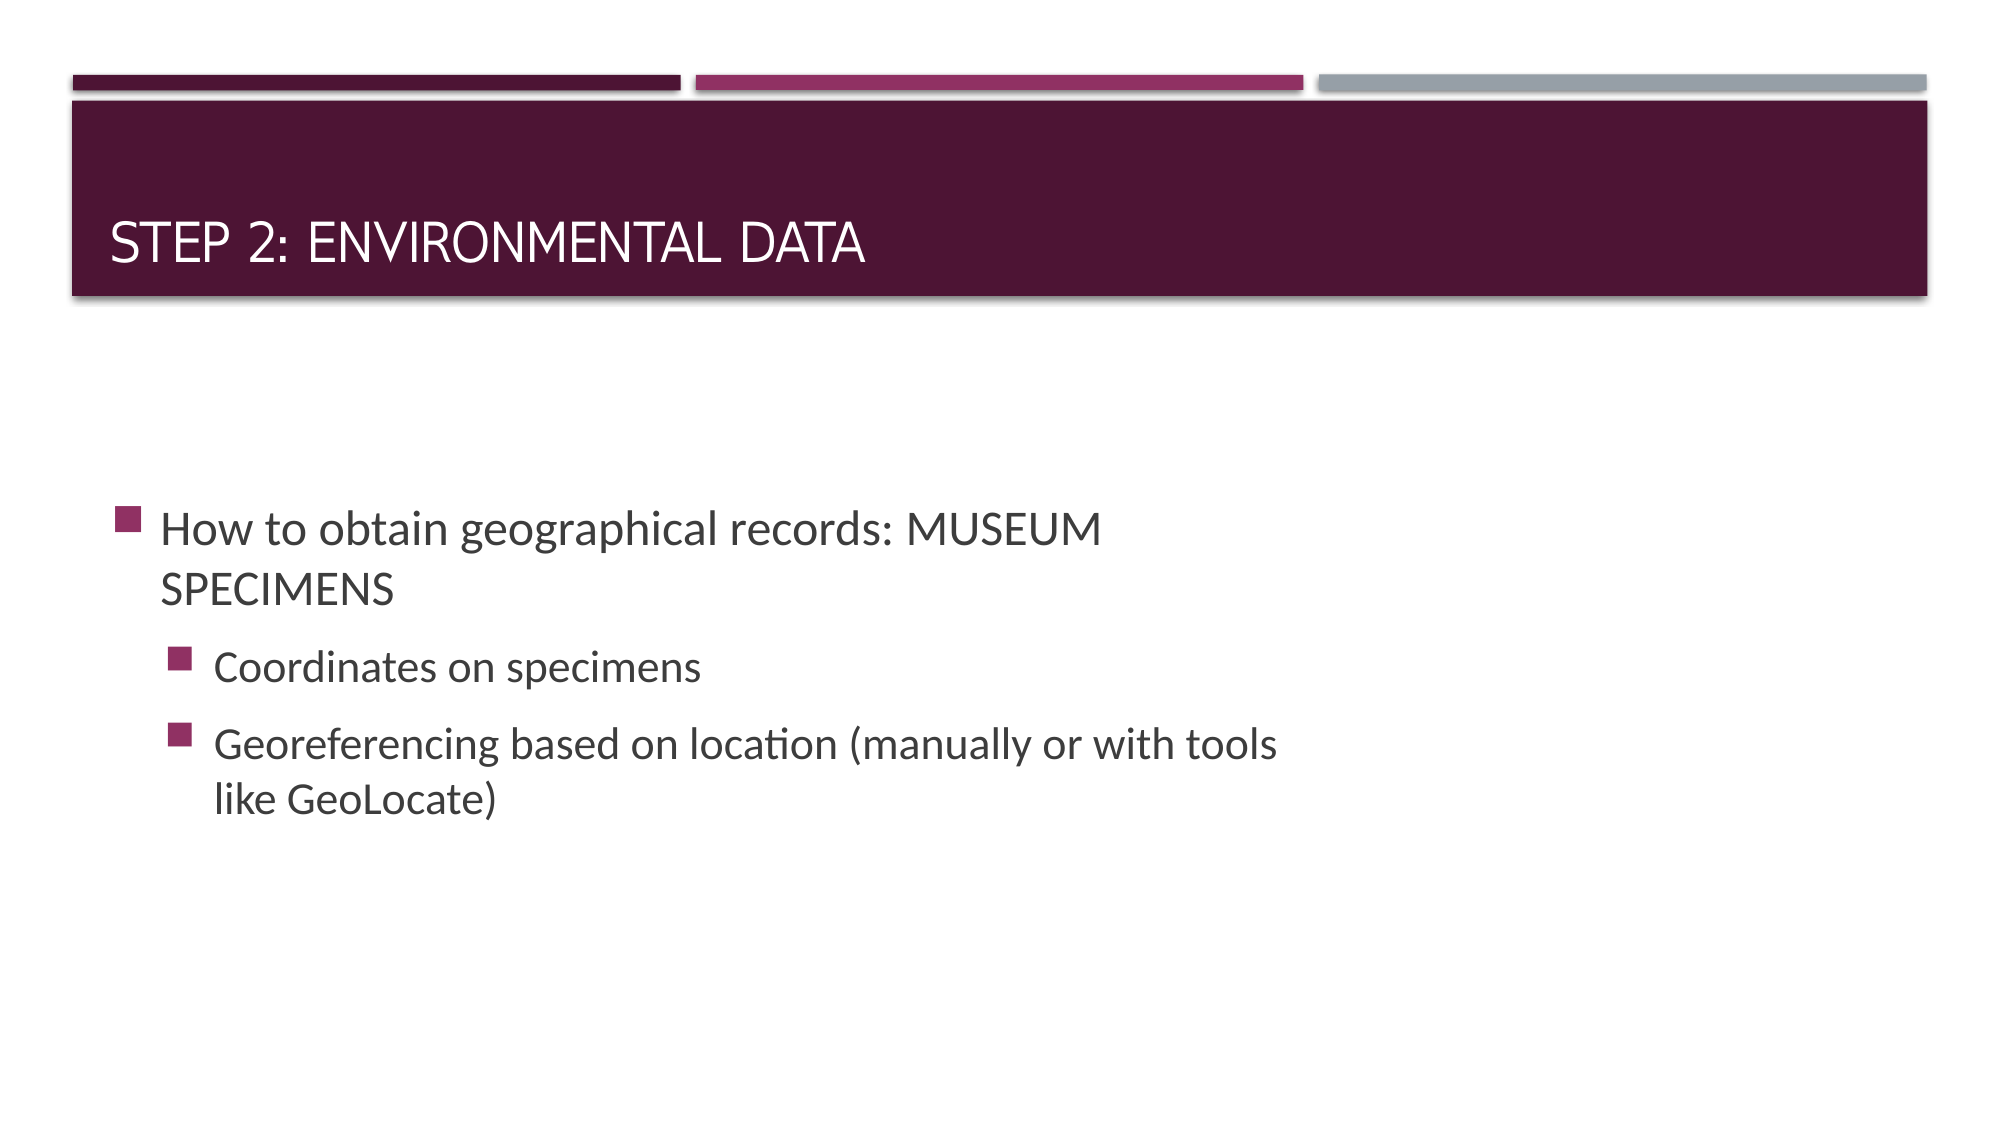

# STEP 2: Environmental DATA
How to obtain geographical records: MUSEUM SPECIMENS
Coordinates on specimens
Georeferencing based on location (manually or with tools like GeoLocate)